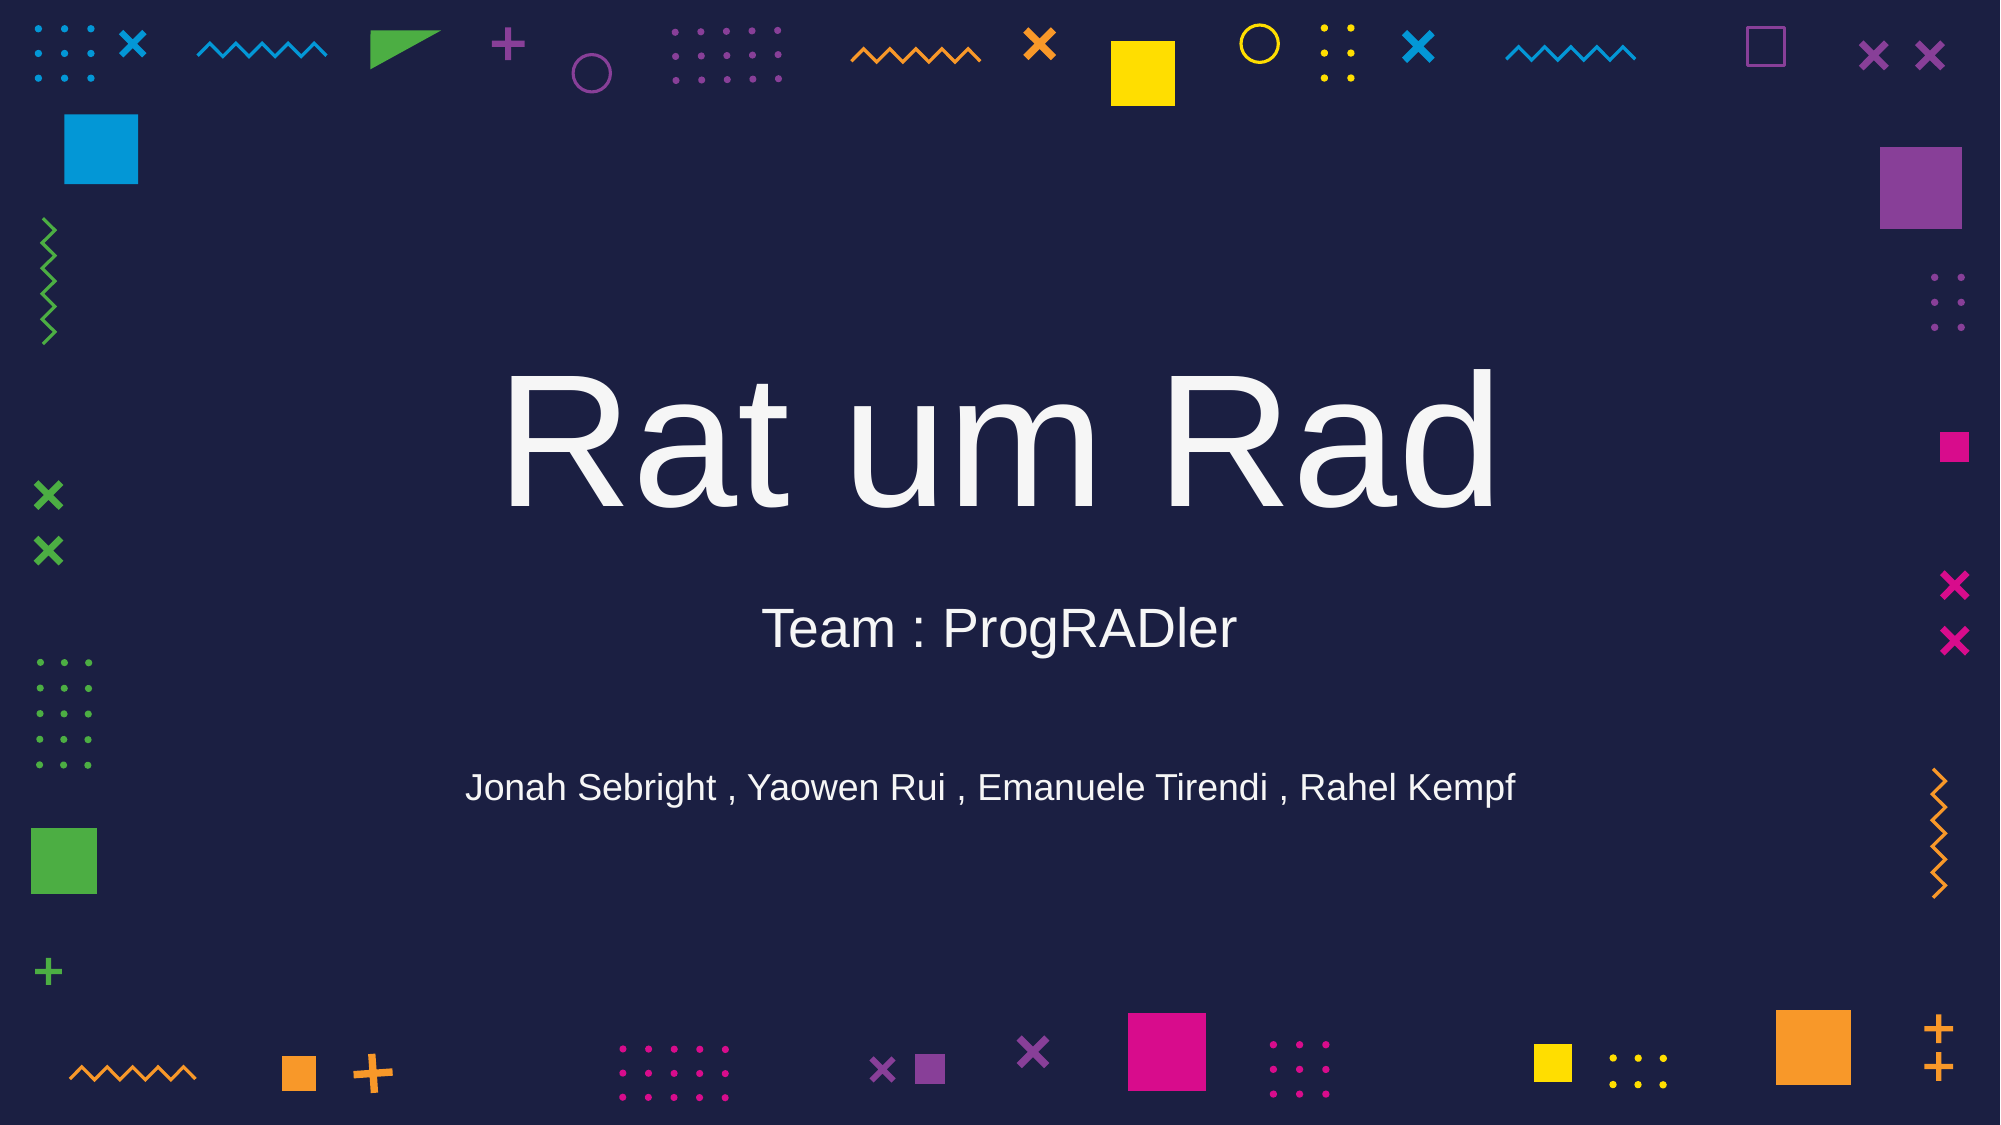

# Rat um Rad
Team : ProgRADler
Jonah Sebright , Yaowen Rui , Emanuele Tirendi , Rahel Kempf